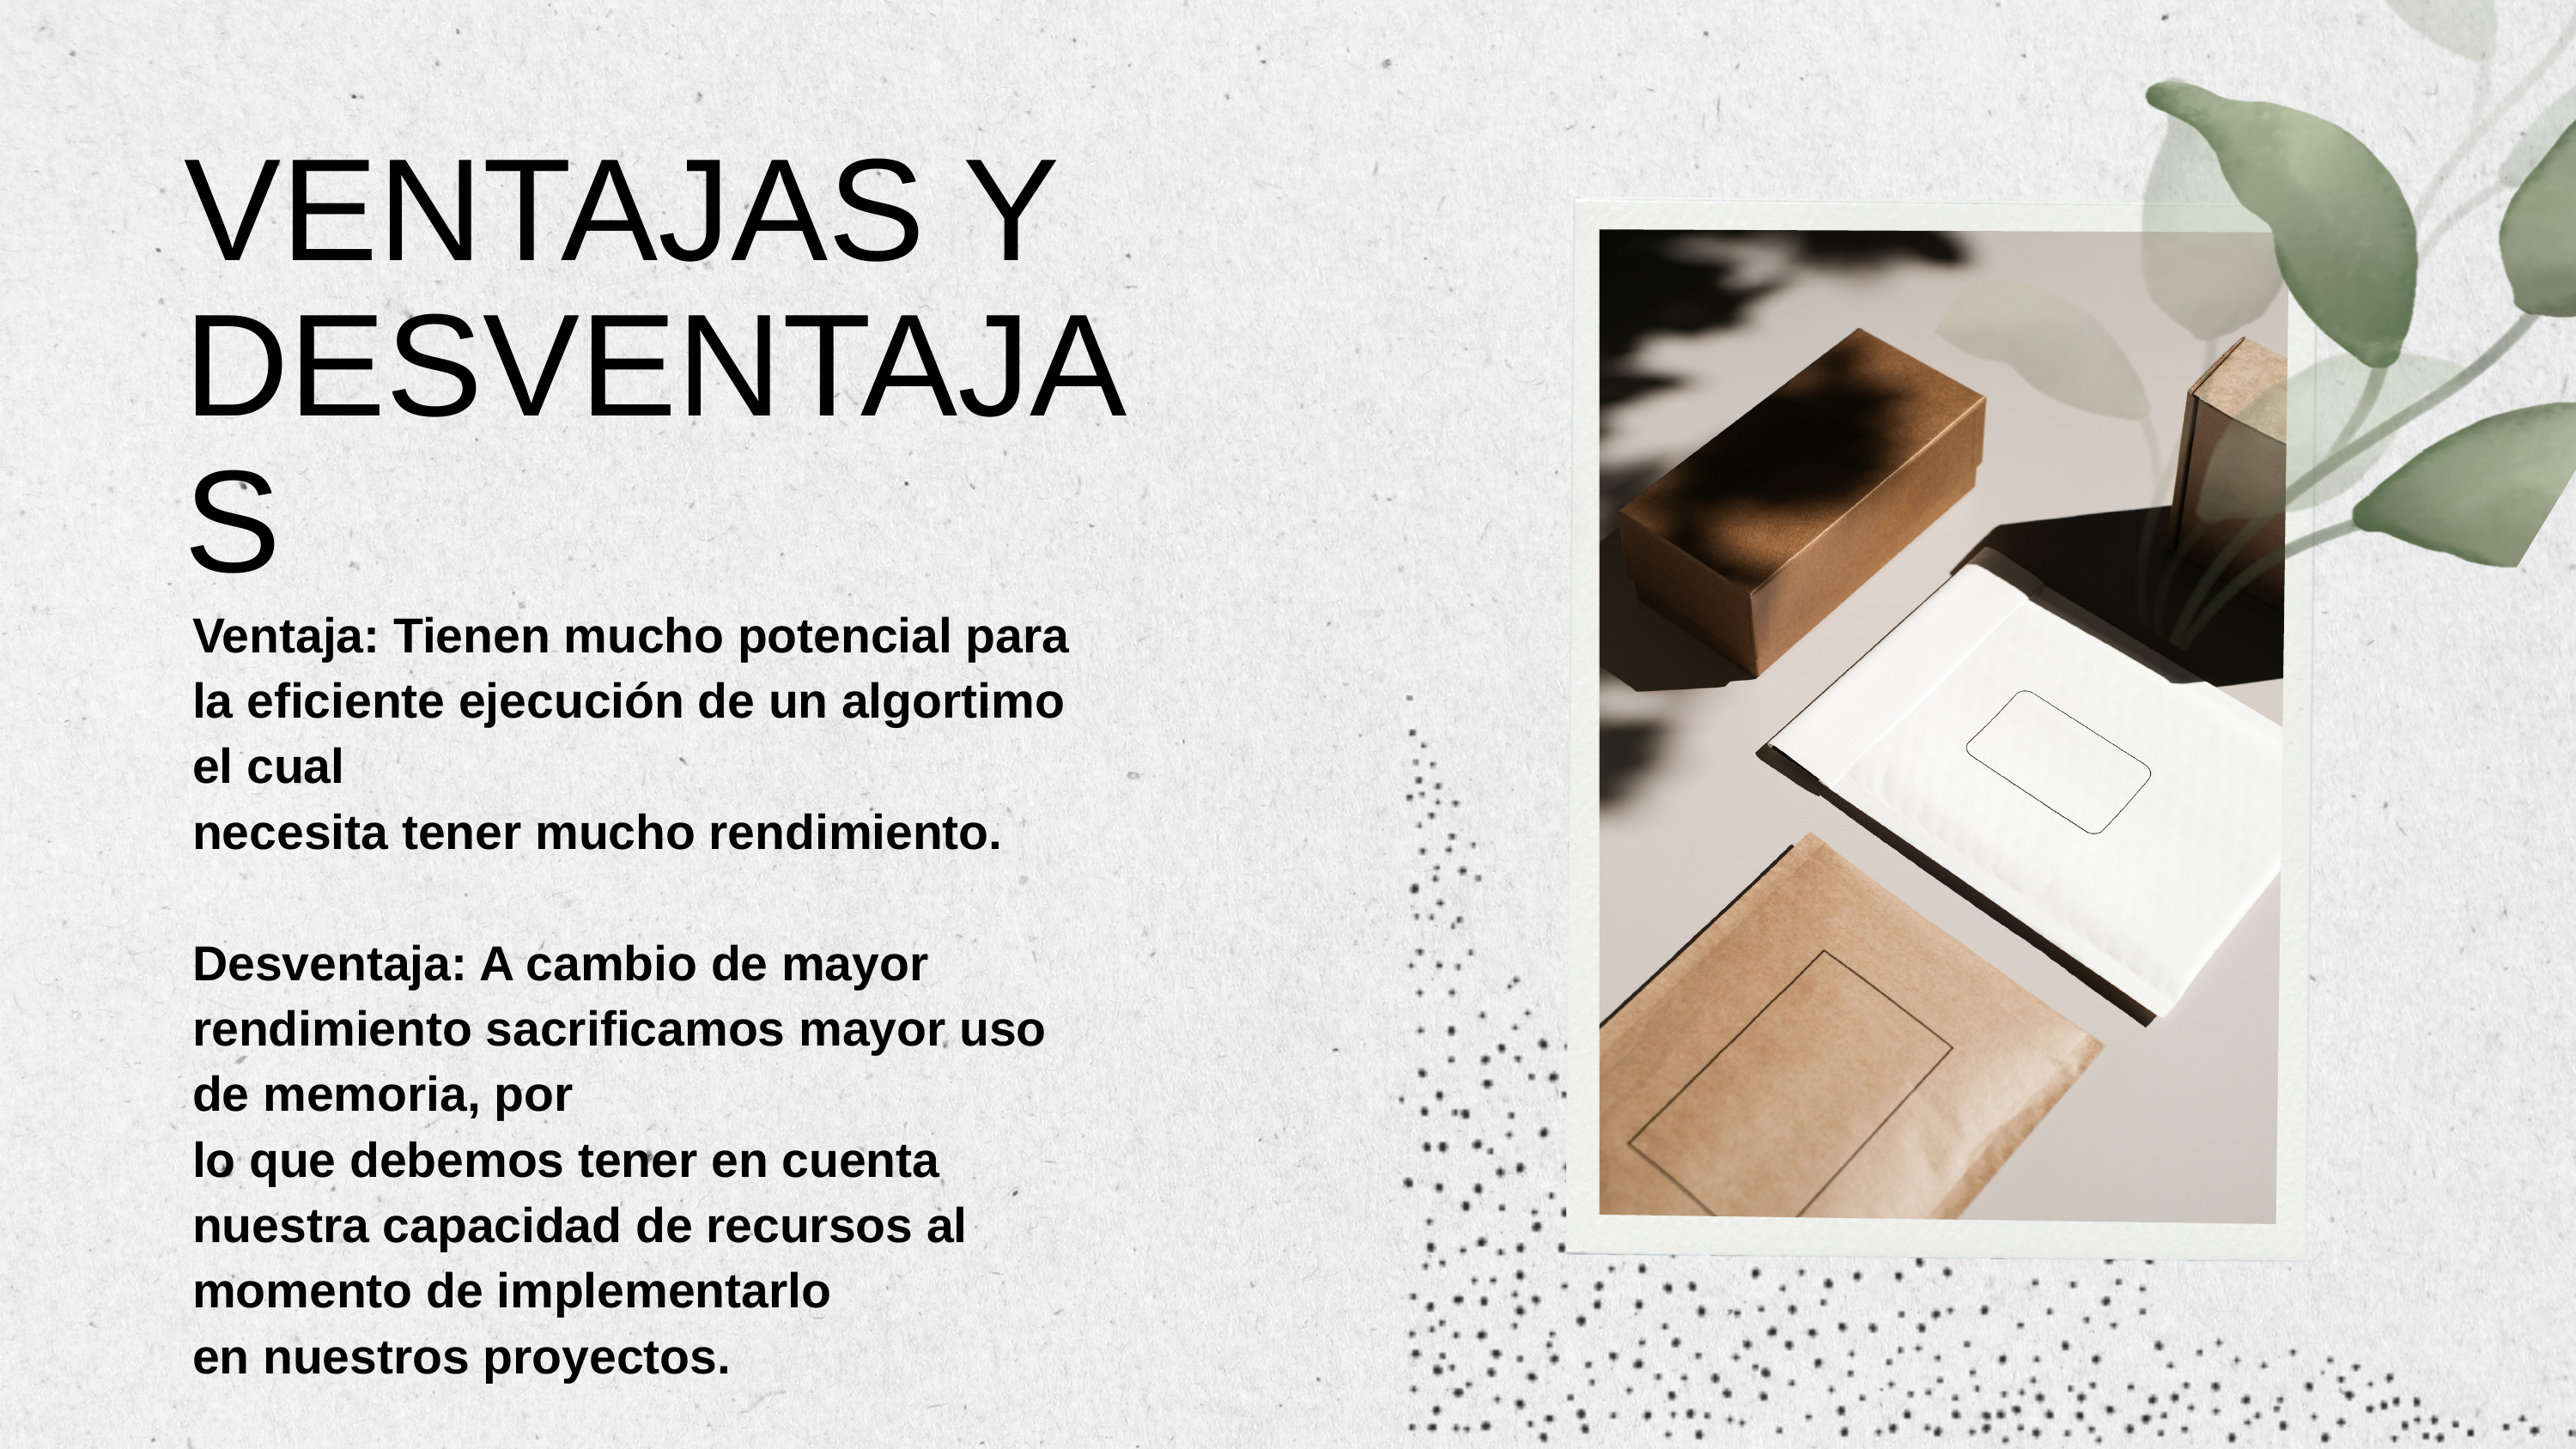

VENTAJAS Y DESVENTAJAS

Ventaja: Tienen mucho potencial para la eficiente ejecución de un algortimo el cual
necesita tener mucho rendimiento.

Desventaja: A cambio de mayor rendimiento sacrificamos mayor uso de memoria, por
lo que debemos tener en cuenta nuestra capacidad de recursos al momento de implementarlo
en nuestros proyectos.